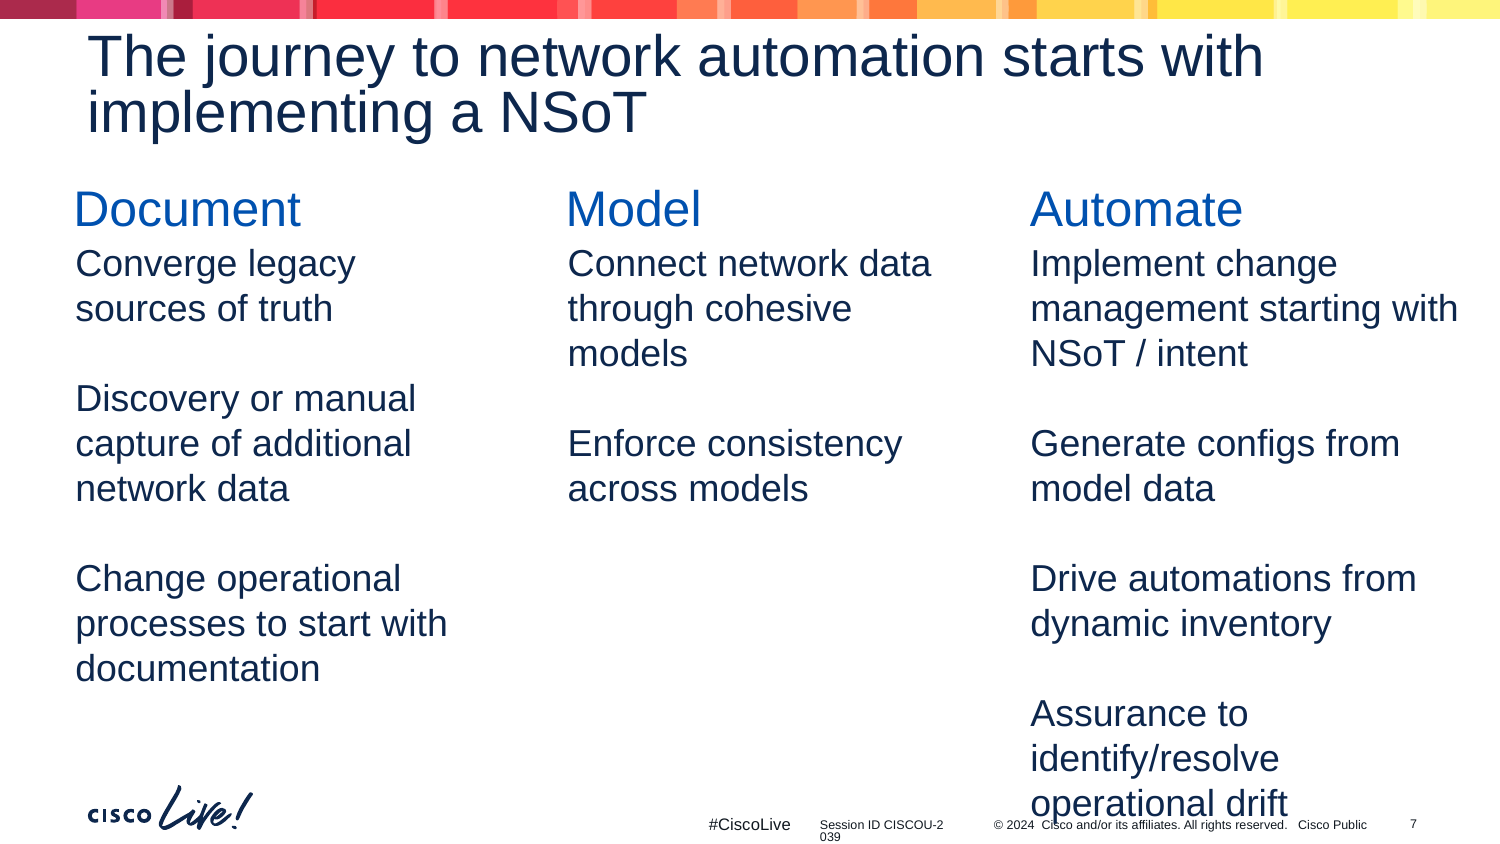

# The journey to network automation starts with implementing a NSoT
Document
Model
Automate
Converge legacy sources of truth

Discovery or manual capture of additional network data

Change operational processes to start with documentation
Connect network data through cohesive models

Enforce consistency across models
Implement change management starting with NSoT / intent

Generate configs from model data

Drive automations from dynamic inventory

Assurance to identify/resolve operational drift
7
Session ID CISCOU-2039